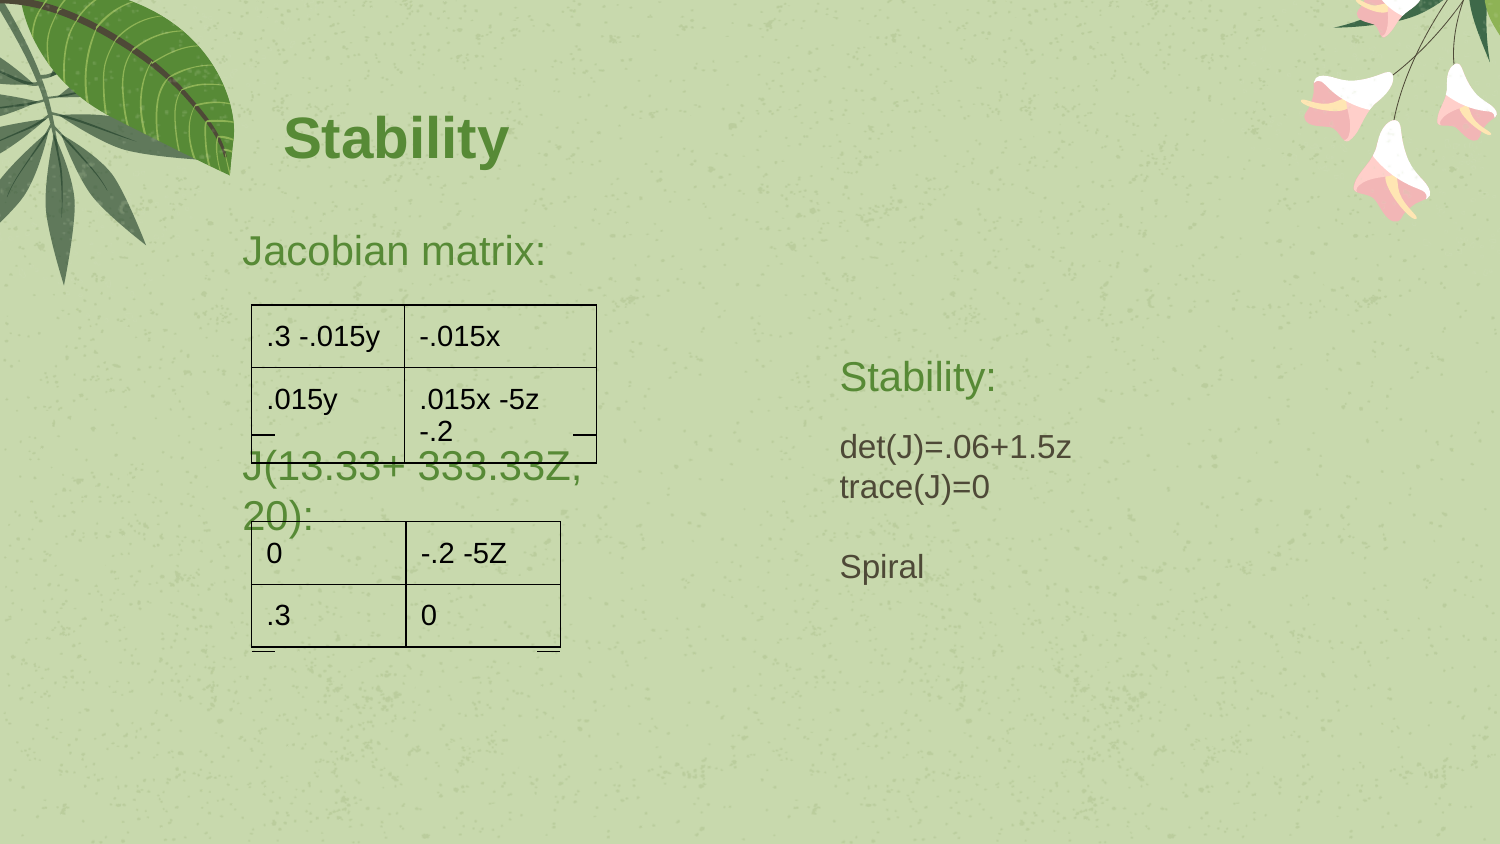

# Stability
| .3 -.015y | -.015x |
| --- | --- |
| .015y | .015x -5z -.2 |
Stability:
Jacobian matrix:

J(13.33+ 333.33Z, 20):

det(J)=.06+1.5z
trace(J)=0

Spiral

| 0 | -.2 -5Z |
| --- | --- |
| .3 | 0 |